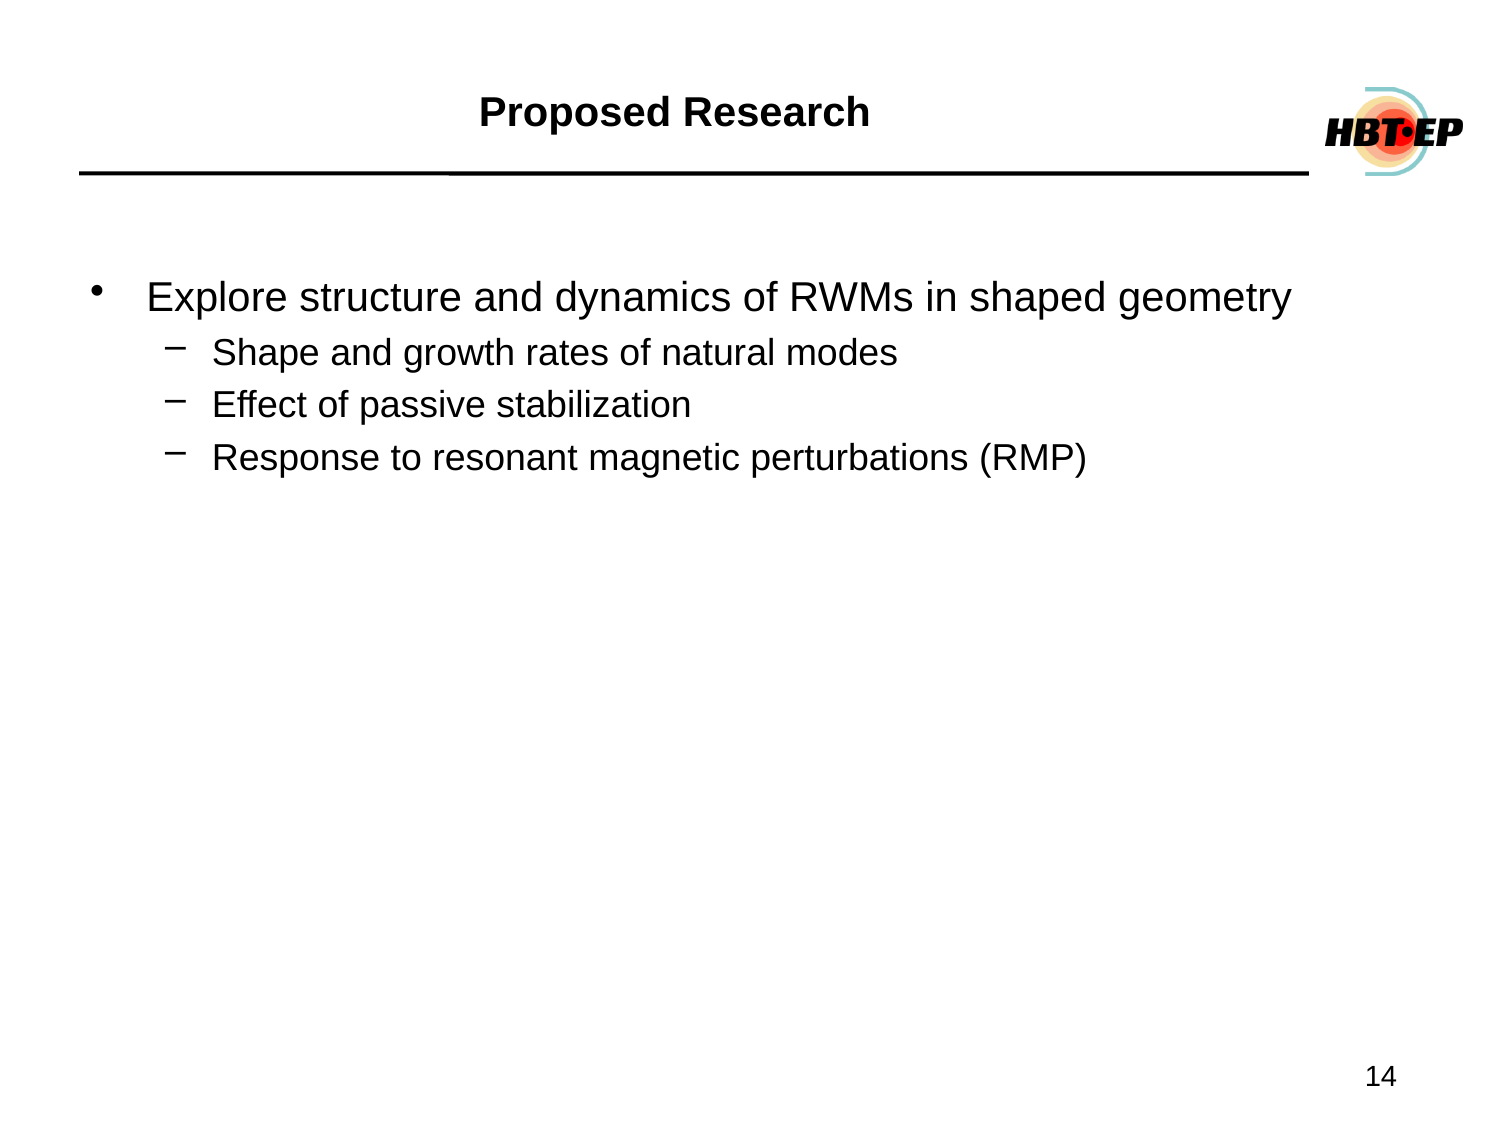

# Proposed Research
Explore structure and dynamics of RWMs in shaped geometry
Shape and growth rates of natural modes
Effect of passive stabilization
Response to resonant magnetic perturbations (RMP)